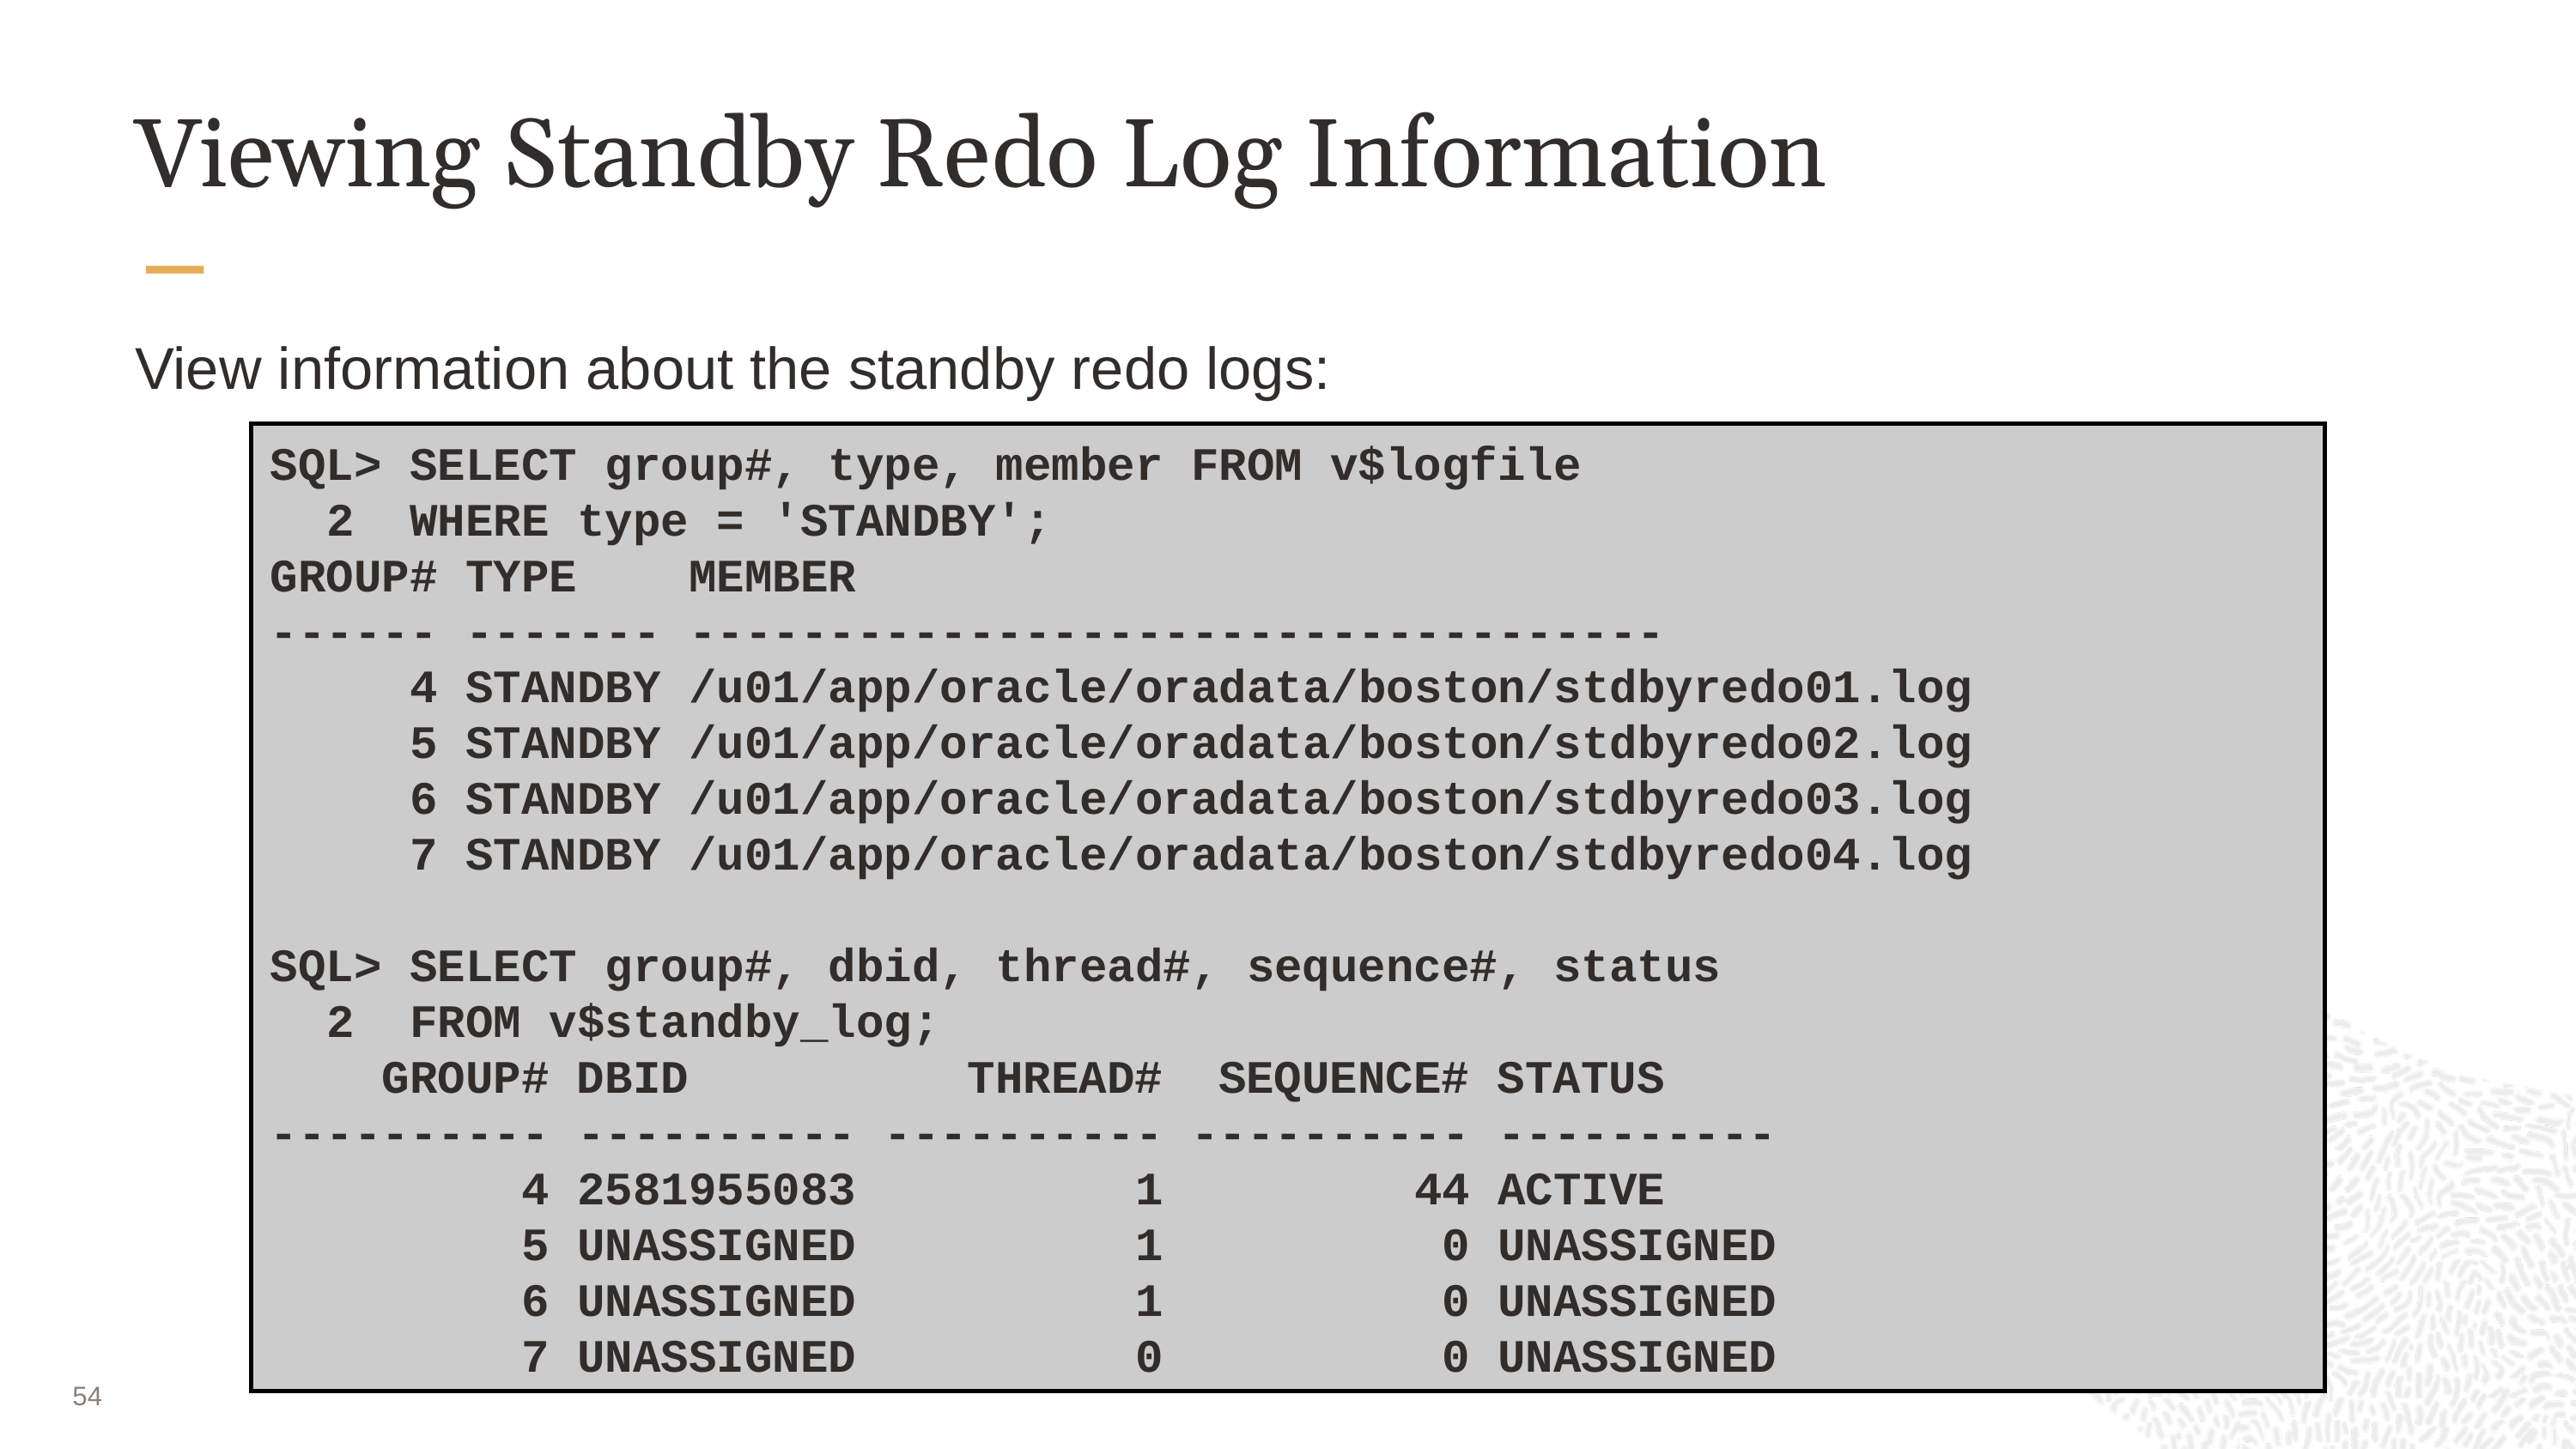

# Viewing Standby Redo Log Information
View information about the standby redo logs:
SQL> SELECT group#, type, member FROM v$logfile
  2  WHERE type = 'STANDBY';
GROUP# TYPE    MEMBER
------ ------- -----------------------------------
     4 STANDBY /u01/app/oracle/oradata/boston/stdbyredo01.log
     5 STANDBY /u01/app/oracle/oradata/boston/stdbyredo02.log
     6 STANDBY /u01/app/oracle/oradata/boston/stdbyredo03.log
     7 STANDBY /u01/app/oracle/oradata/boston/stdbyredo04.log

SQL> SELECT group#, dbid, thread#, sequence#, status
  2  FROM v$standby_log;
    GROUP# DBID          THREAD#  SEQUENCE# STATUS
---------- ---------- ---------- ---------- ----------
         4 2581955083          1         44 ACTIVE
         5 UNASSIGNED          1          0 UNASSIGNED
         6 UNASSIGNED          1          0 UNASSIGNED
         7 UNASSIGNED          0          0 UNASSIGNED